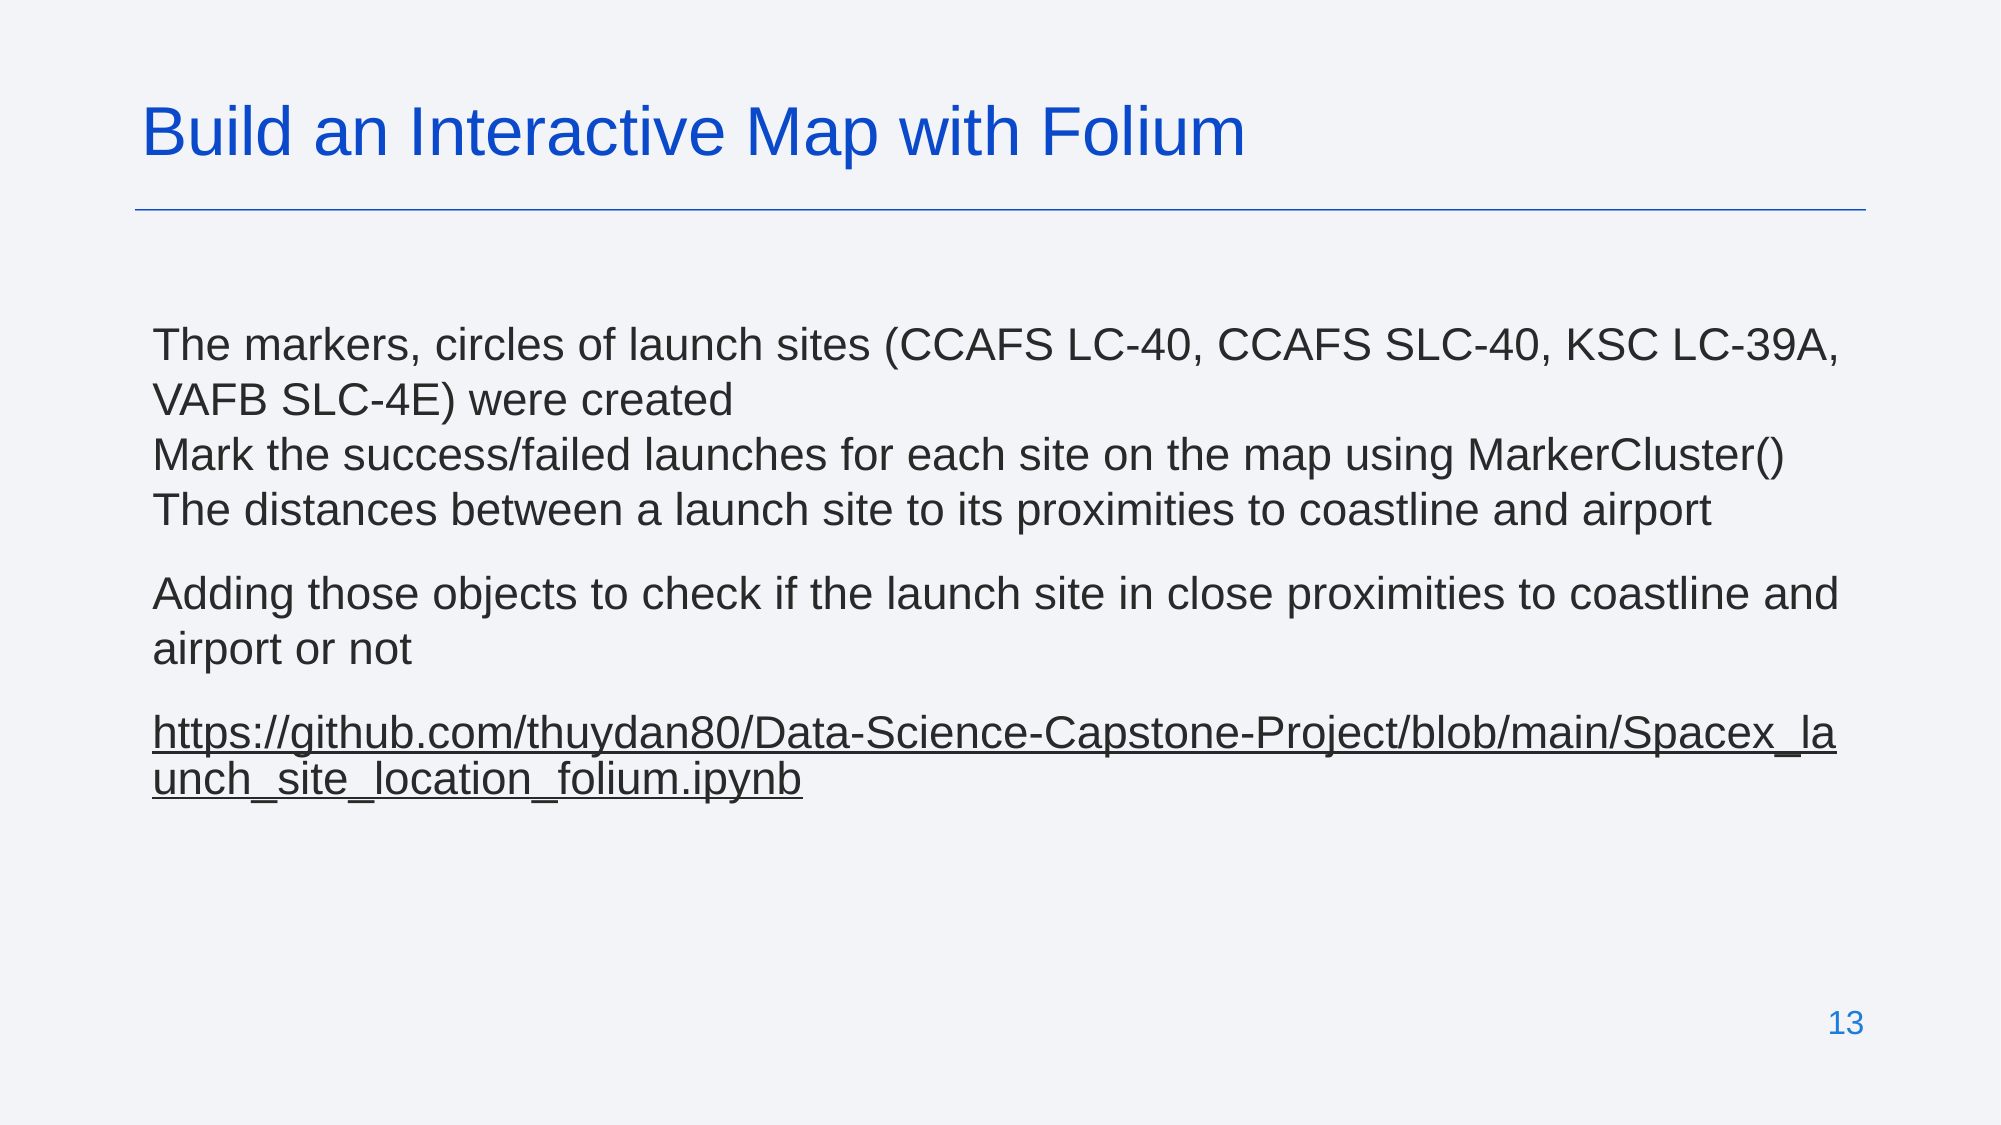

Build an Interactive Map with Folium
The markers, circles of launch sites (CCAFS LC-40, CCAFS SLC-40, KSC LC-39A, VAFB SLC-4E) were created
Mark the success/failed launches for each site on the map using MarkerCluster()
The distances between a launch site to its proximities to coastline and airport
Adding those objects to check if the launch site in close proximities to coastline and airport or not
https://github.com/thuydan80/Data-Science-Capstone-Project/blob/main/Spacex_launch_site_location_folium.ipynb

13